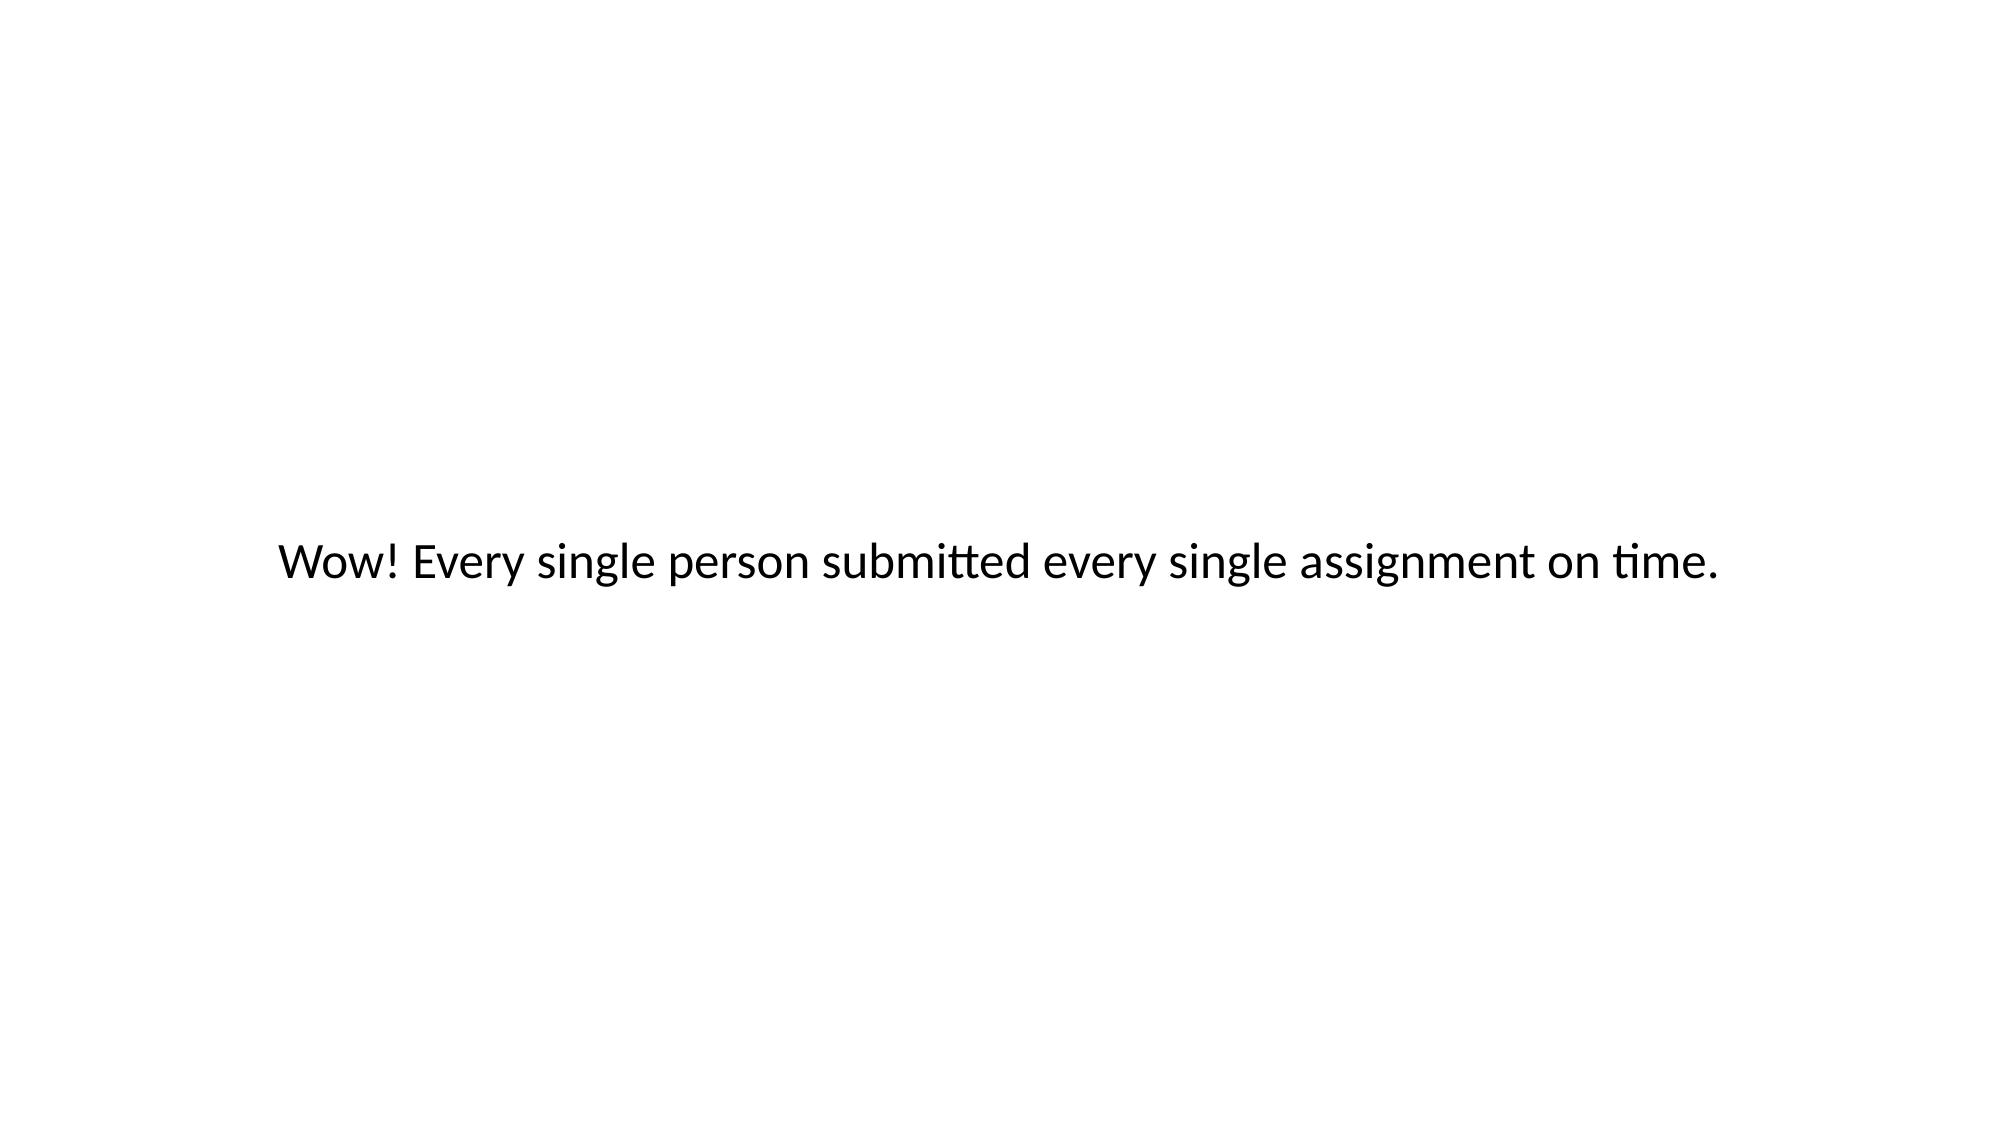

# Wow! Every single person submitted every single assignment on time.